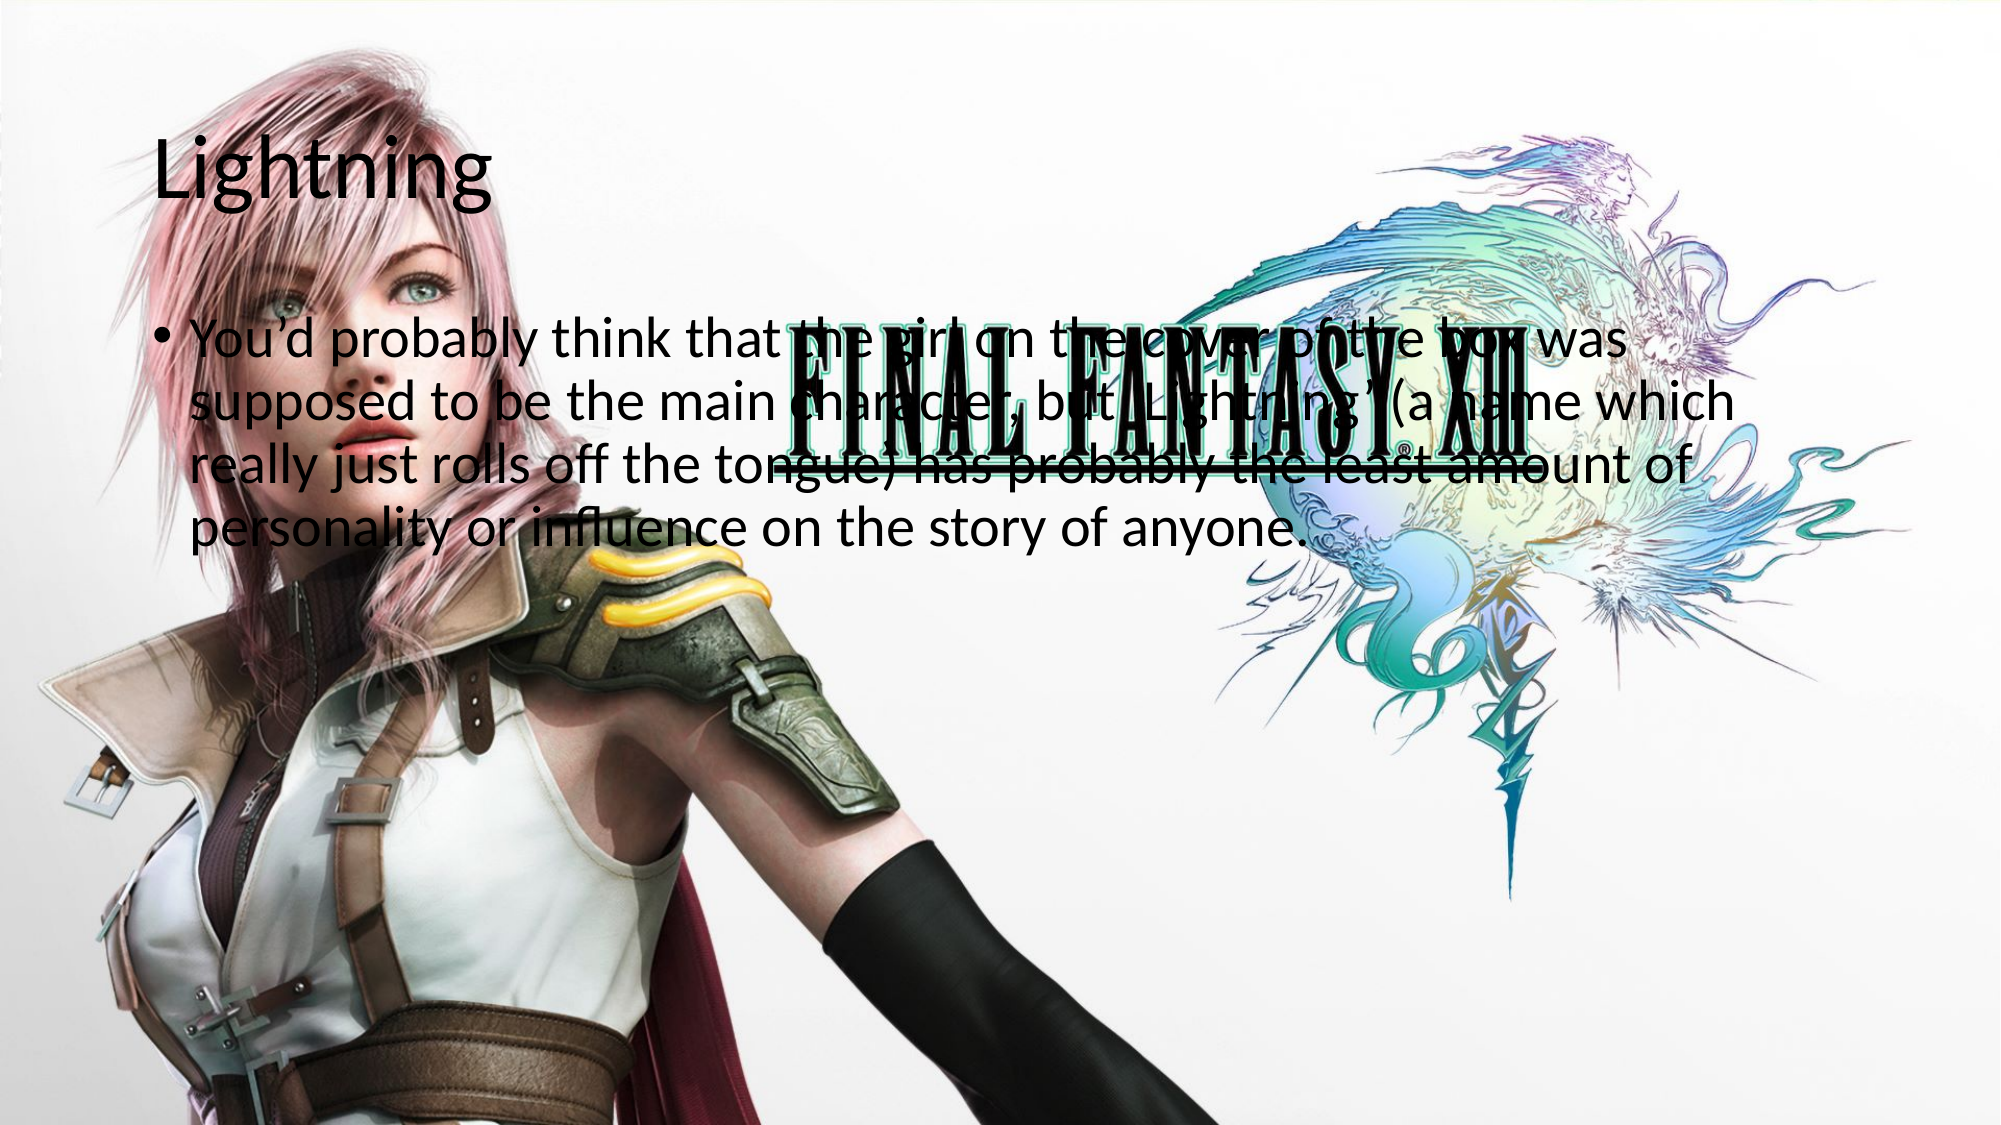

# Lightning
You’d probably think that the girl on the cover of the box was supposed to be the main character, but ‘Lightning’ (a name which really just rolls off the tongue) has probably the least amount of personality or influence on the story of anyone.